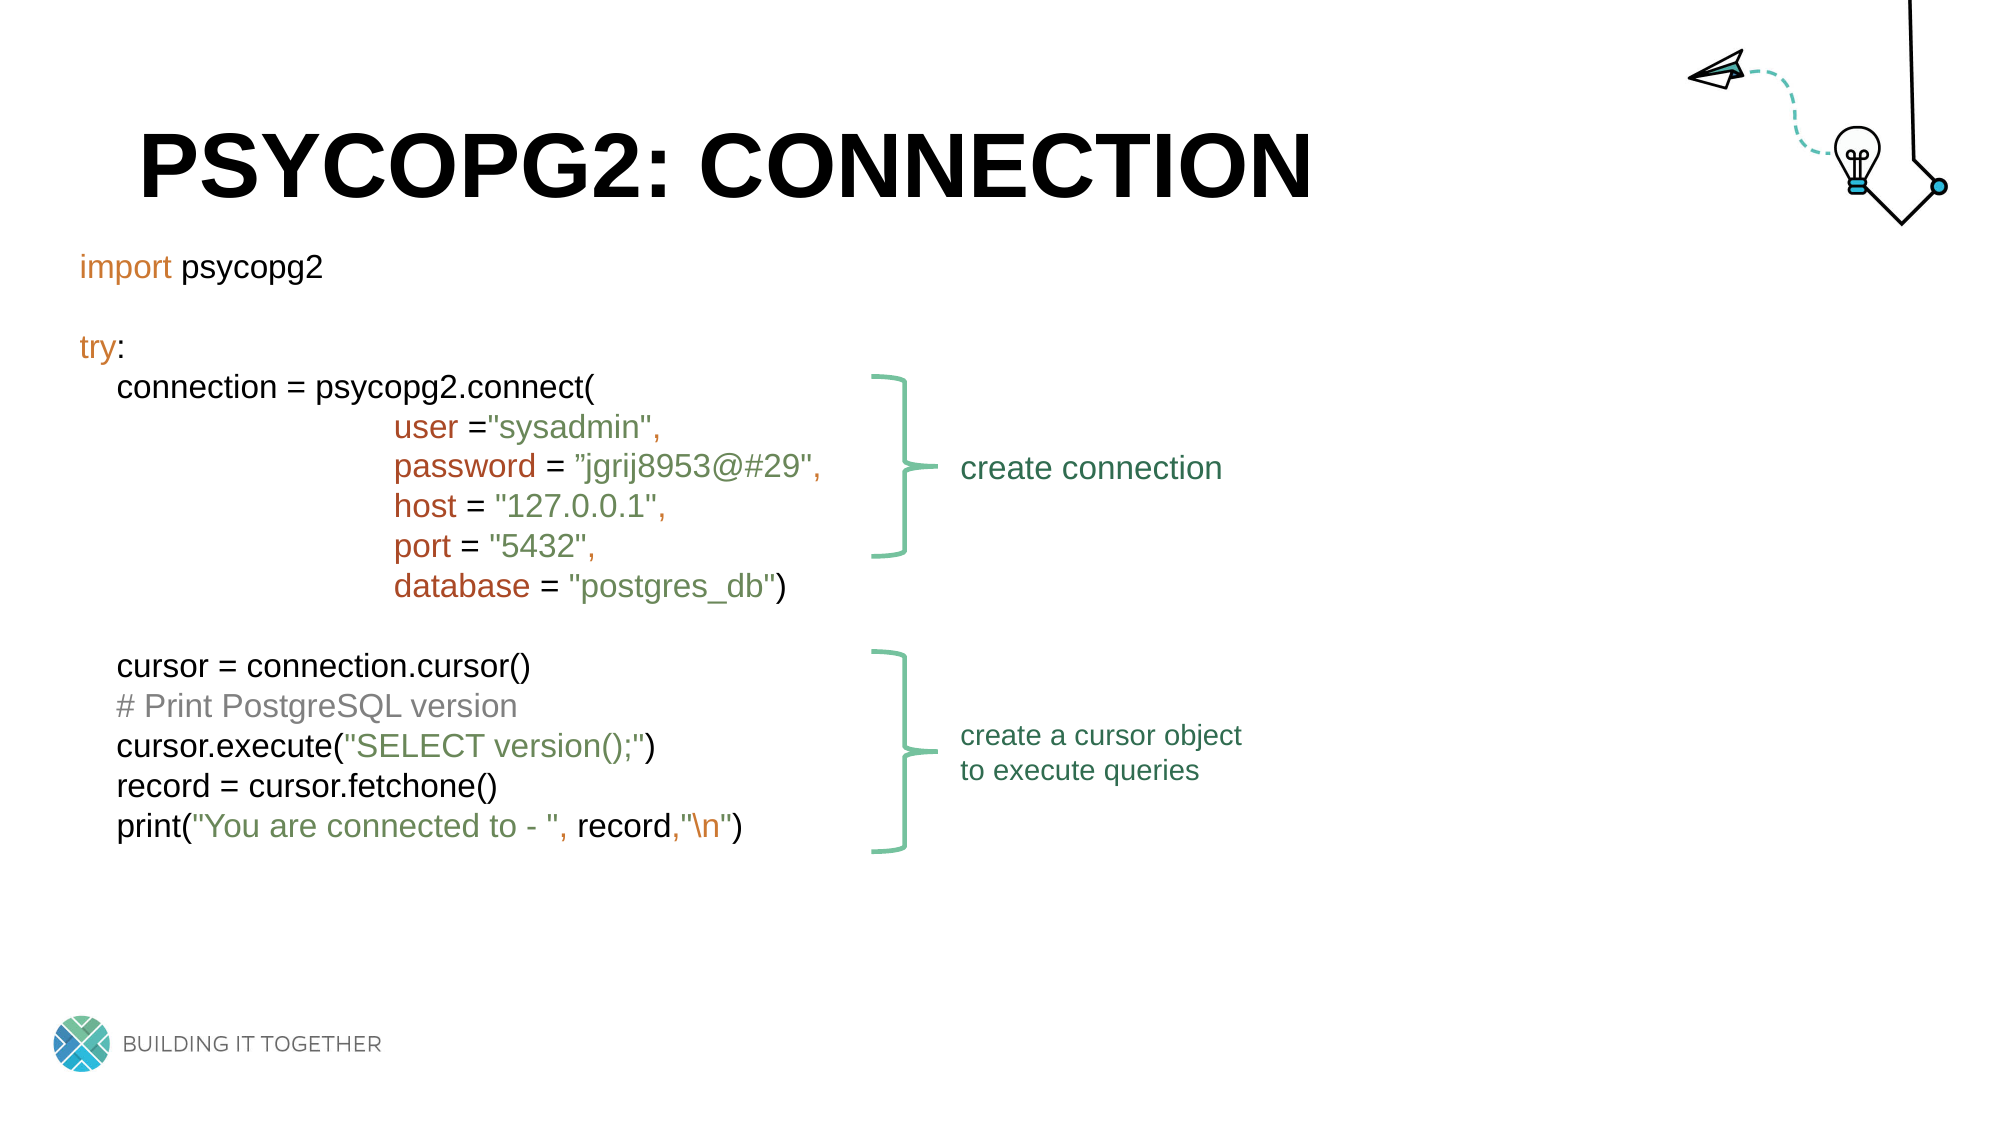

# Psycopg2: connection
import psycopg2
try:
    connection = psycopg2.connect(
                                  user ="sysadmin",
                                  password = ”jgrij8953@#29",
                                  host = "127.0.0.1",
                                  port = "5432",
                                  database = "postgres_db")
    cursor = connection.cursor()
    # Print PostgreSQL version
    cursor.execute("SELECT version();")
    record = cursor.fetchone()
    print("You are connected to - ", record,"\n")

create connection

create a cursor object
to execute queries